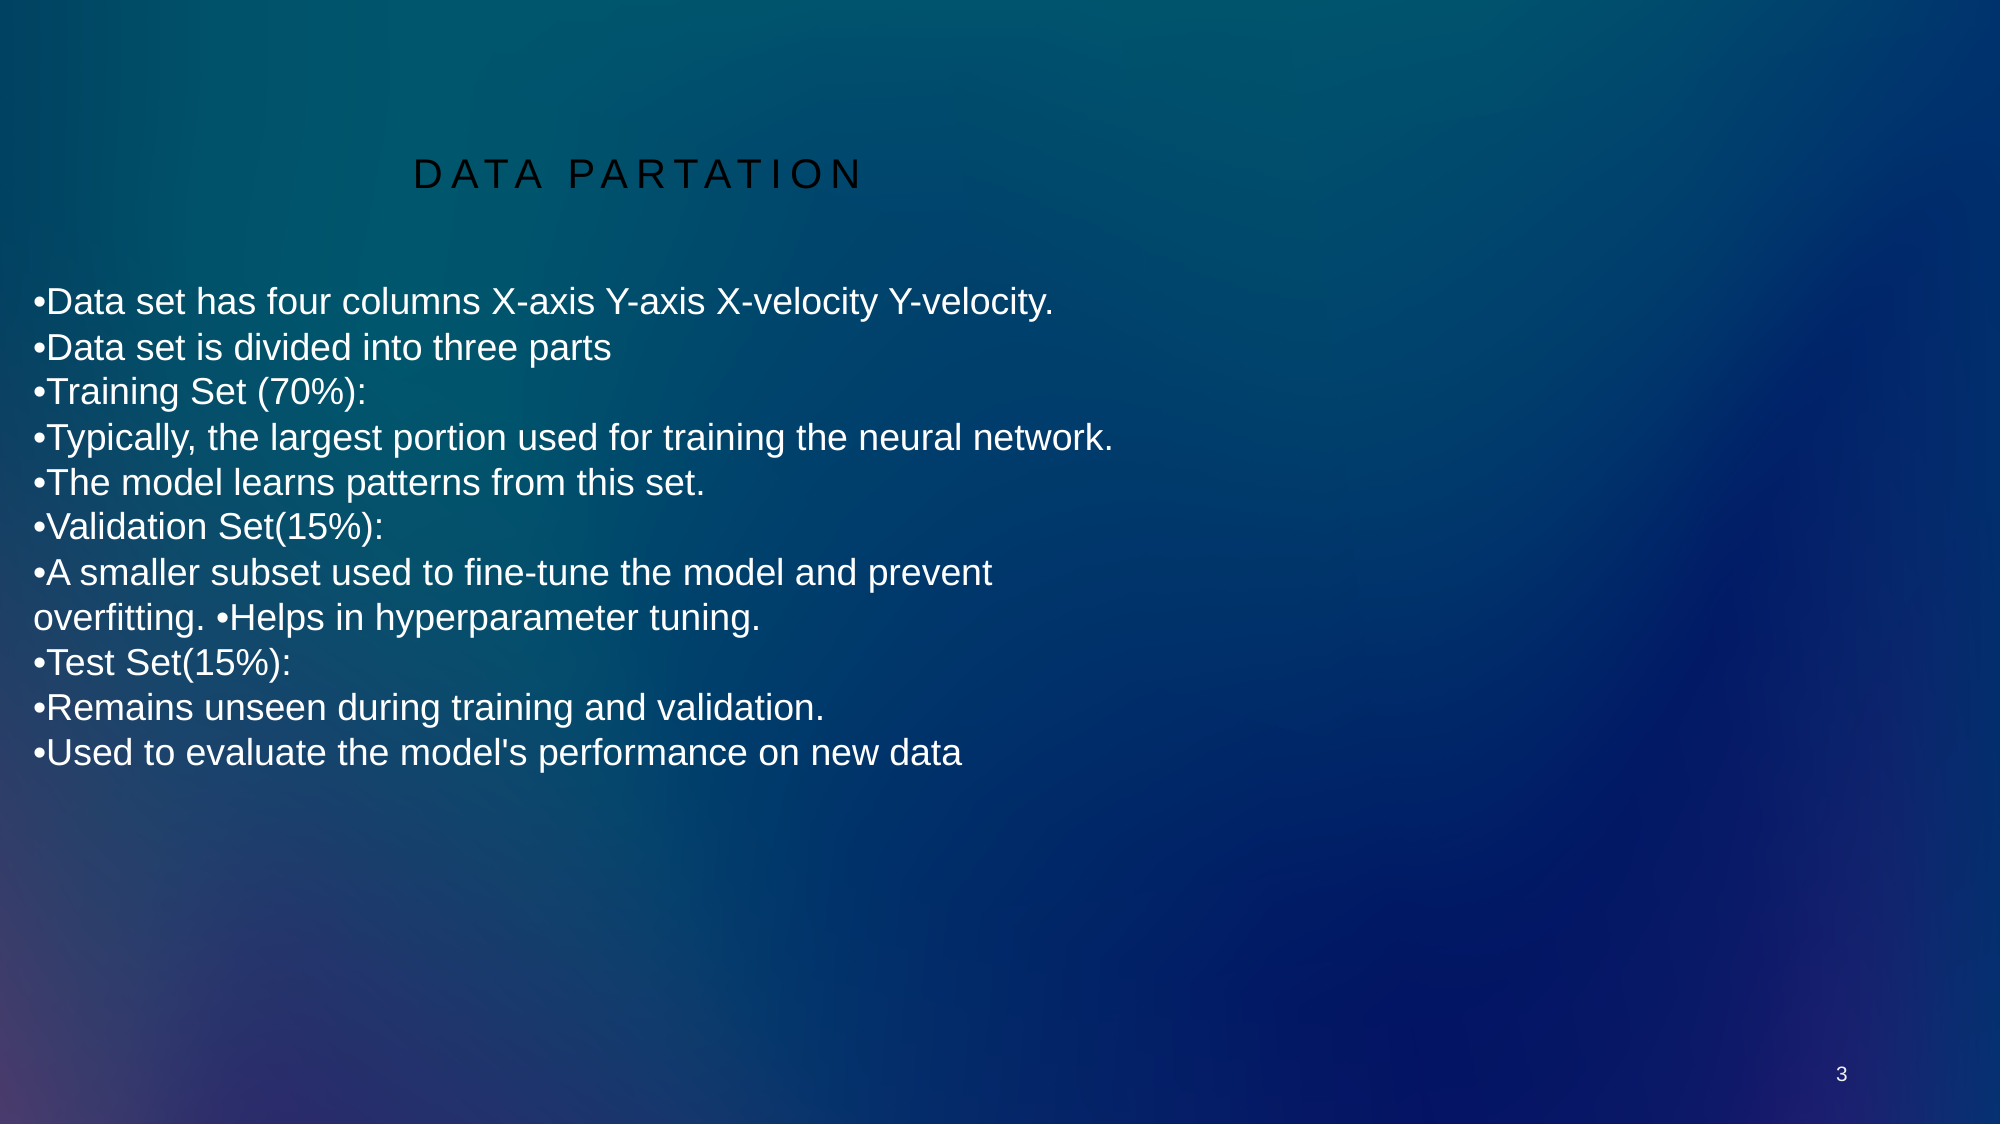

# DATA PARTATION
•Data set has four columns X-axis Y-axis X-velocity Y-velocity.
•Data set is divided into three parts
•Training Set (70%):
•Typically, the largest portion used for training the neural network.
•The model learns patterns from this set.
•Validation Set(15%):
•A smaller subset used to fine-tune the model and prevent overfitting. •Helps in hyperparameter tuning.
•Test Set(15%):
•Remains unseen during training and validation.
•Used to evaluate the model's performance on new data
3